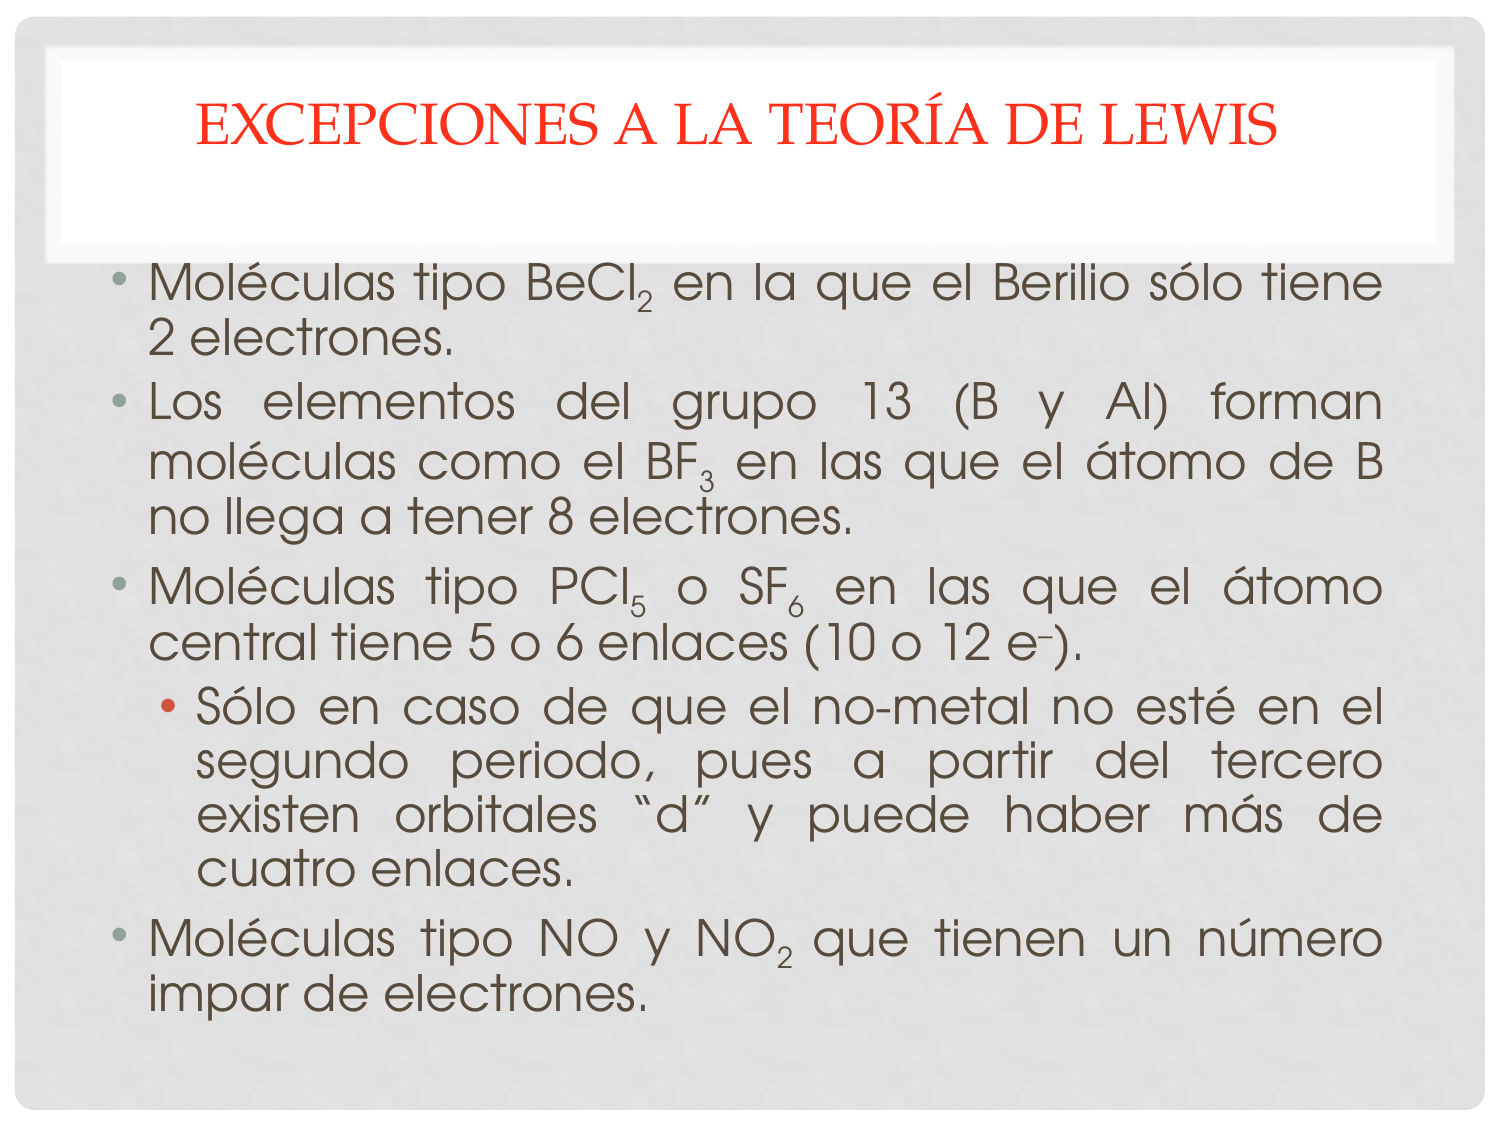

# Excepciones a la teoría de Lewis
Moléculas tipo BeCl2 en la que el Berilio sólo tiene 2 electrones.
Los elementos del grupo 13 (B y Al) forman moléculas como el BF3 en las que el átomo de B no llega a tener 8 electrones.
Moléculas tipo PCl5 o SF6 en las que el átomo central tiene 5 o 6 enlaces (10 o 12 e–).
Sólo en caso de que el no-metal no esté en el segundo periodo, pues a partir del tercero existen orbitales “d” y puede haber más de cuatro enlaces.
Moléculas tipo NO y NO2 que tienen un número impar de electrones.